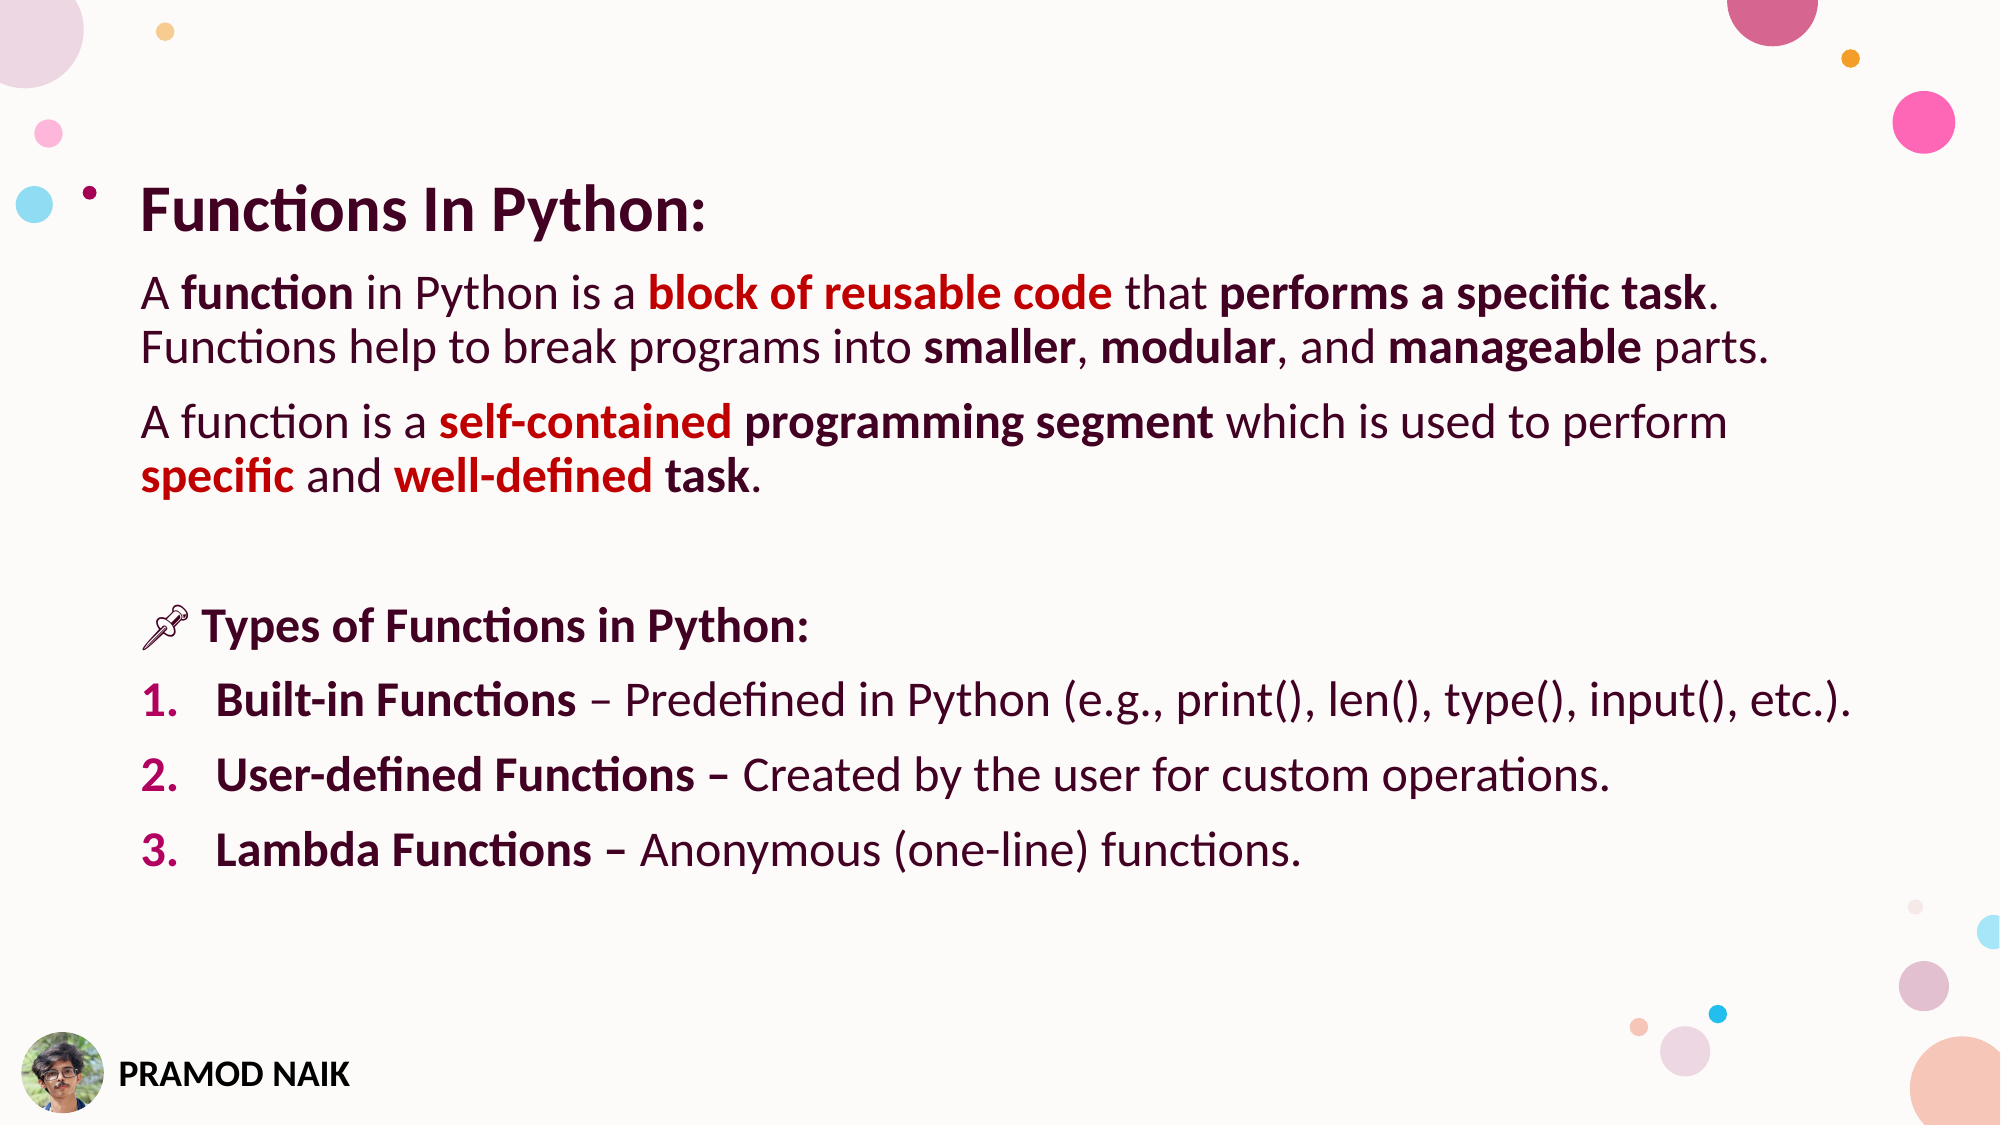

Functions In Python:
A function in Python is a block of reusable code that performs a specific task. Functions help to break programs into smaller, modular, and manageable parts.
A function is a self-contained programming segment which is used to perform specific and well-defined task.

📌 Types of Functions in Python:
Built-in Functions – Predefined in Python (e.g., print(), len(), type(), input(), etc.).
User-defined Functions – Created by the user for custom operations.
Lambda Functions – Anonymous (one-line) functions.